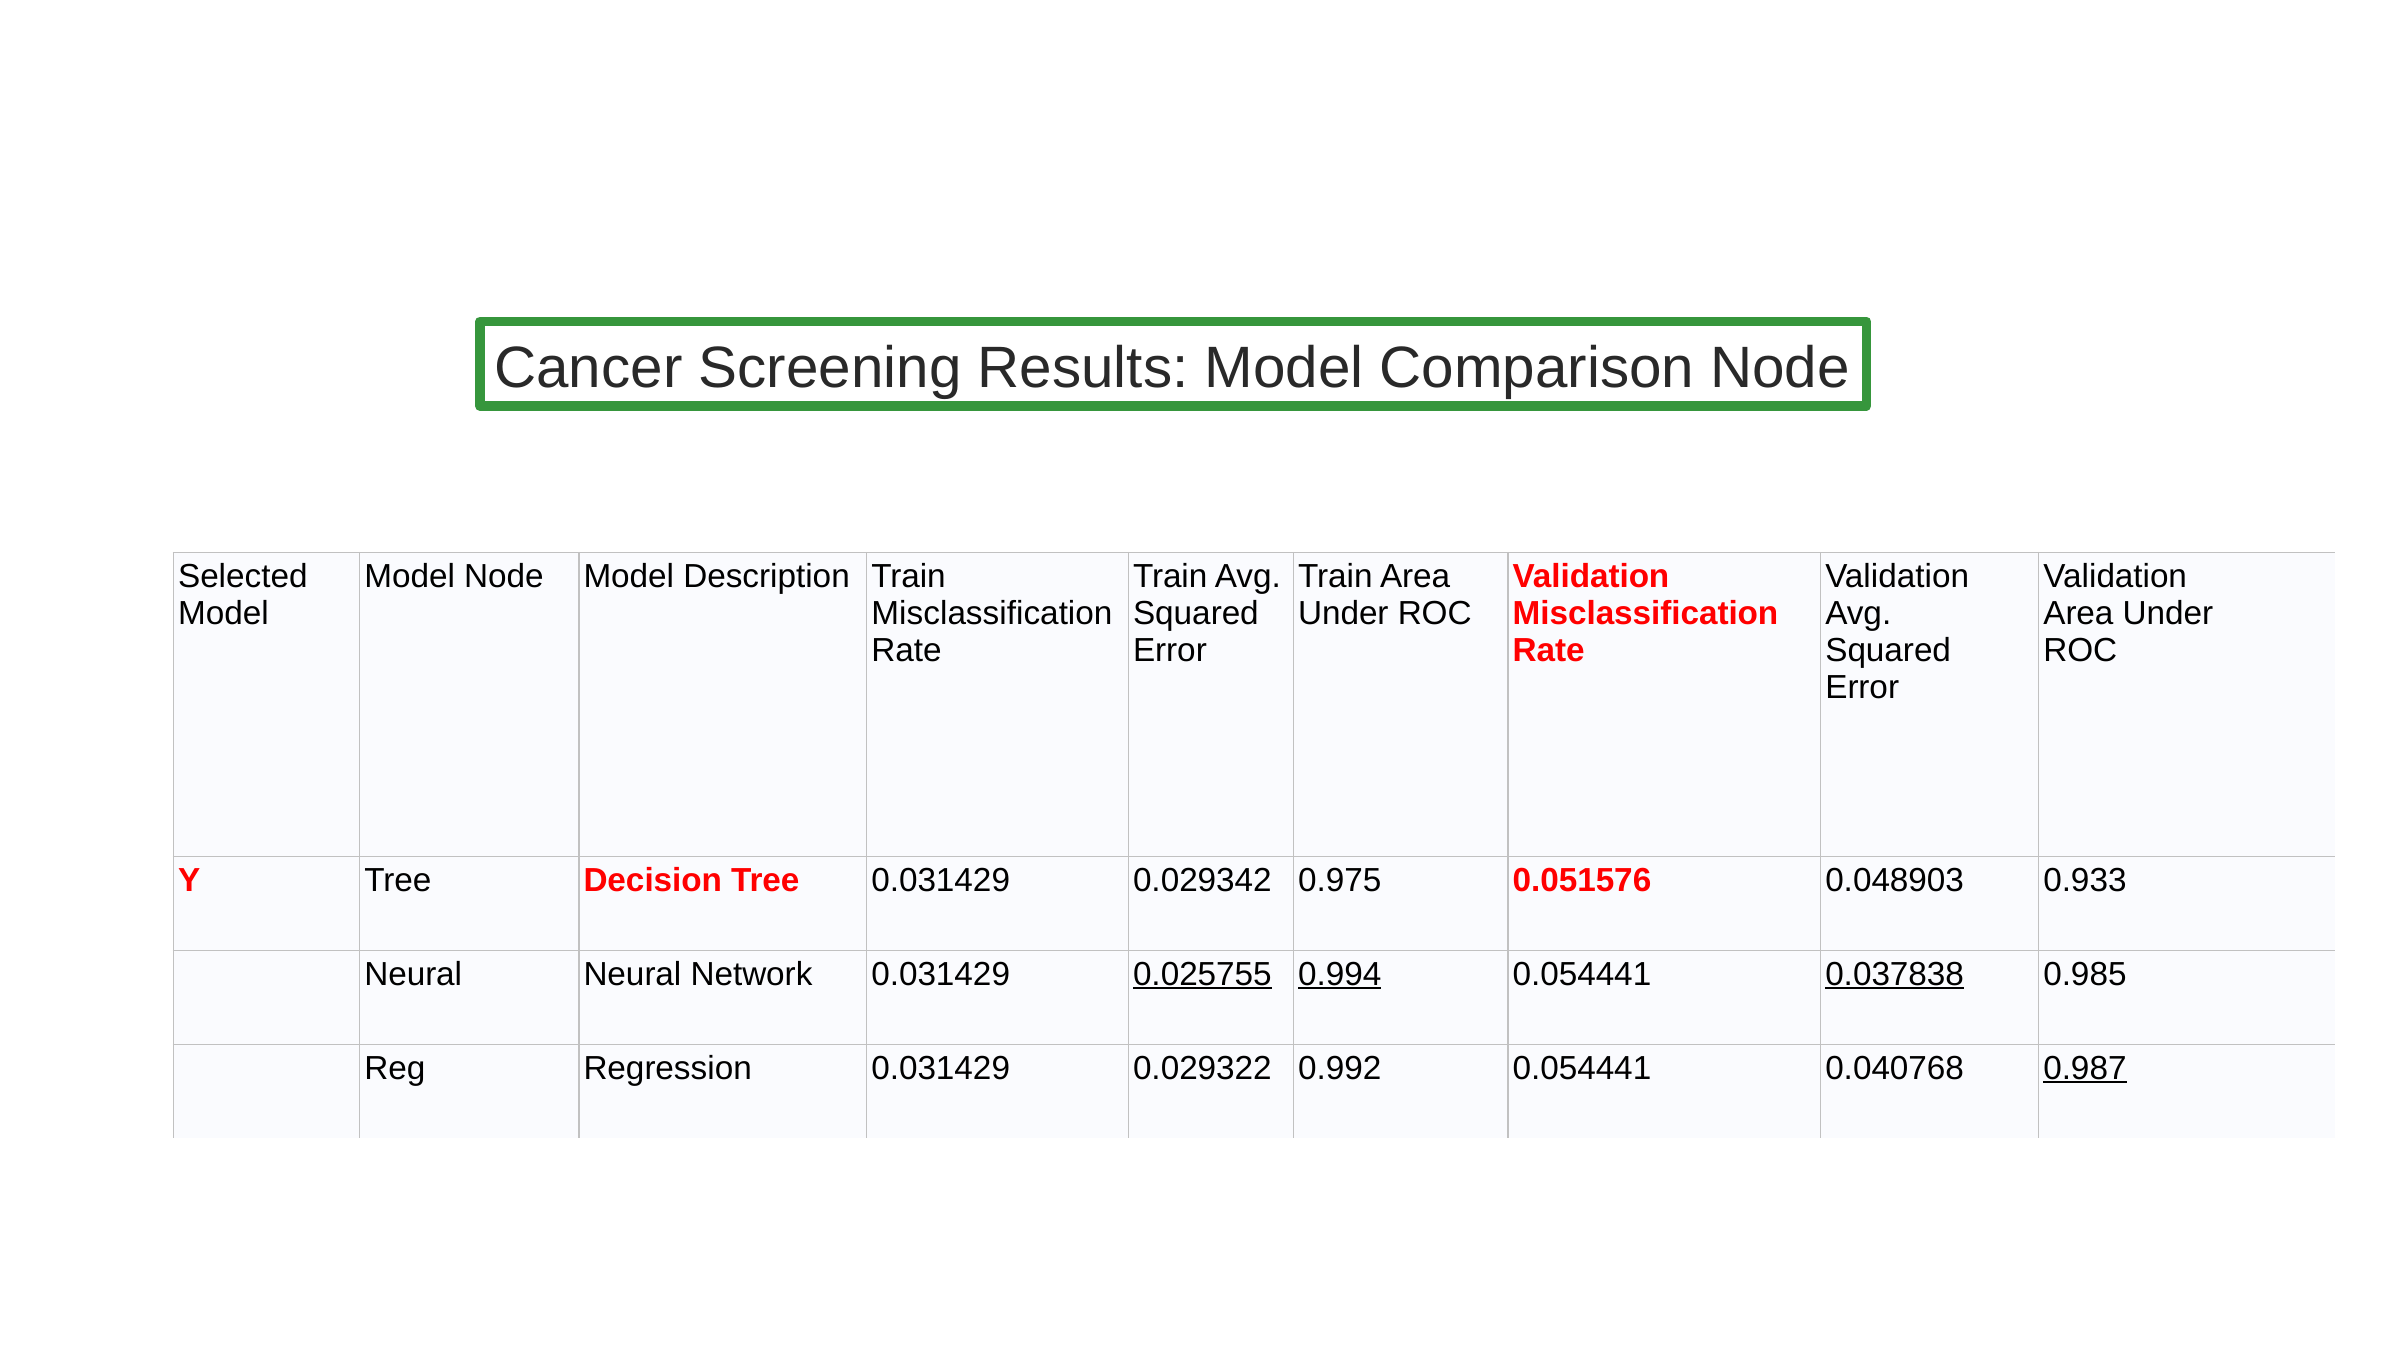

Cancer Screening Results: Model Comparison Node
| Selected Model | Model Node | Model Description | Train Misclassification Rate | Train Avg. Squared Error | Train Area Under ROC | Validation Misclassification Rate | Validation Avg. Squared Error | Validation Area Under ROC |
| --- | --- | --- | --- | --- | --- | --- | --- | --- |
| Y | Tree | Decision Tree | 0.031429 | 0.029342 | 0.975 | 0.051576 | 0.048903 | 0.933 |
|  | Neural | Neural Network | 0.031429 | 0.025755 | 0.994 | 0.054441 | 0.037838 | 0.985 |
|  | Reg | Regression | 0.031429 | 0.029322 | 0.992 | 0.054441 | 0.040768 | 0.987 |